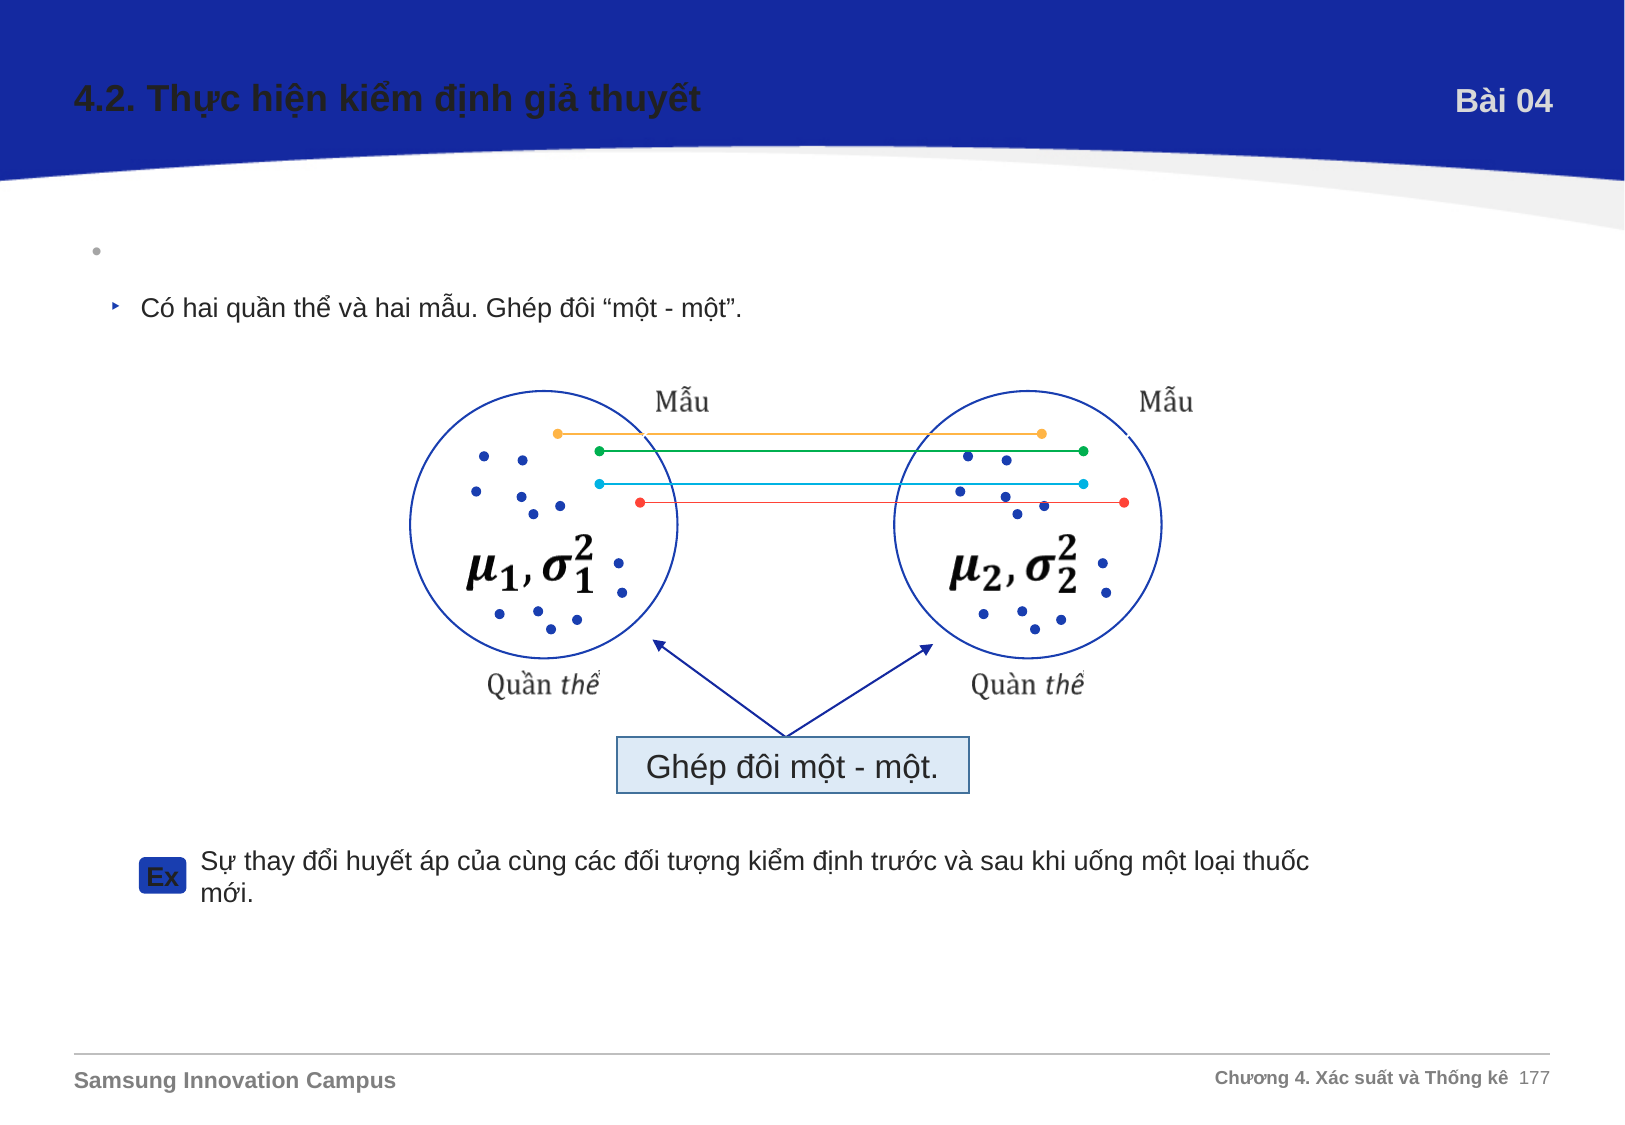

4.2. Thực hiện kiểm định giả thuyết
Bài 04
Kiểm định t cho hai mẫu ghép cặp:
Có hai quần thể và hai mẫu. Ghép đôi “một - một”.

Ghép đôi một - một.
Sự thay đổi huyết áp của cùng các đối tượng kiểm định trước và sau khi uống một loại thuốc mới.
Ex